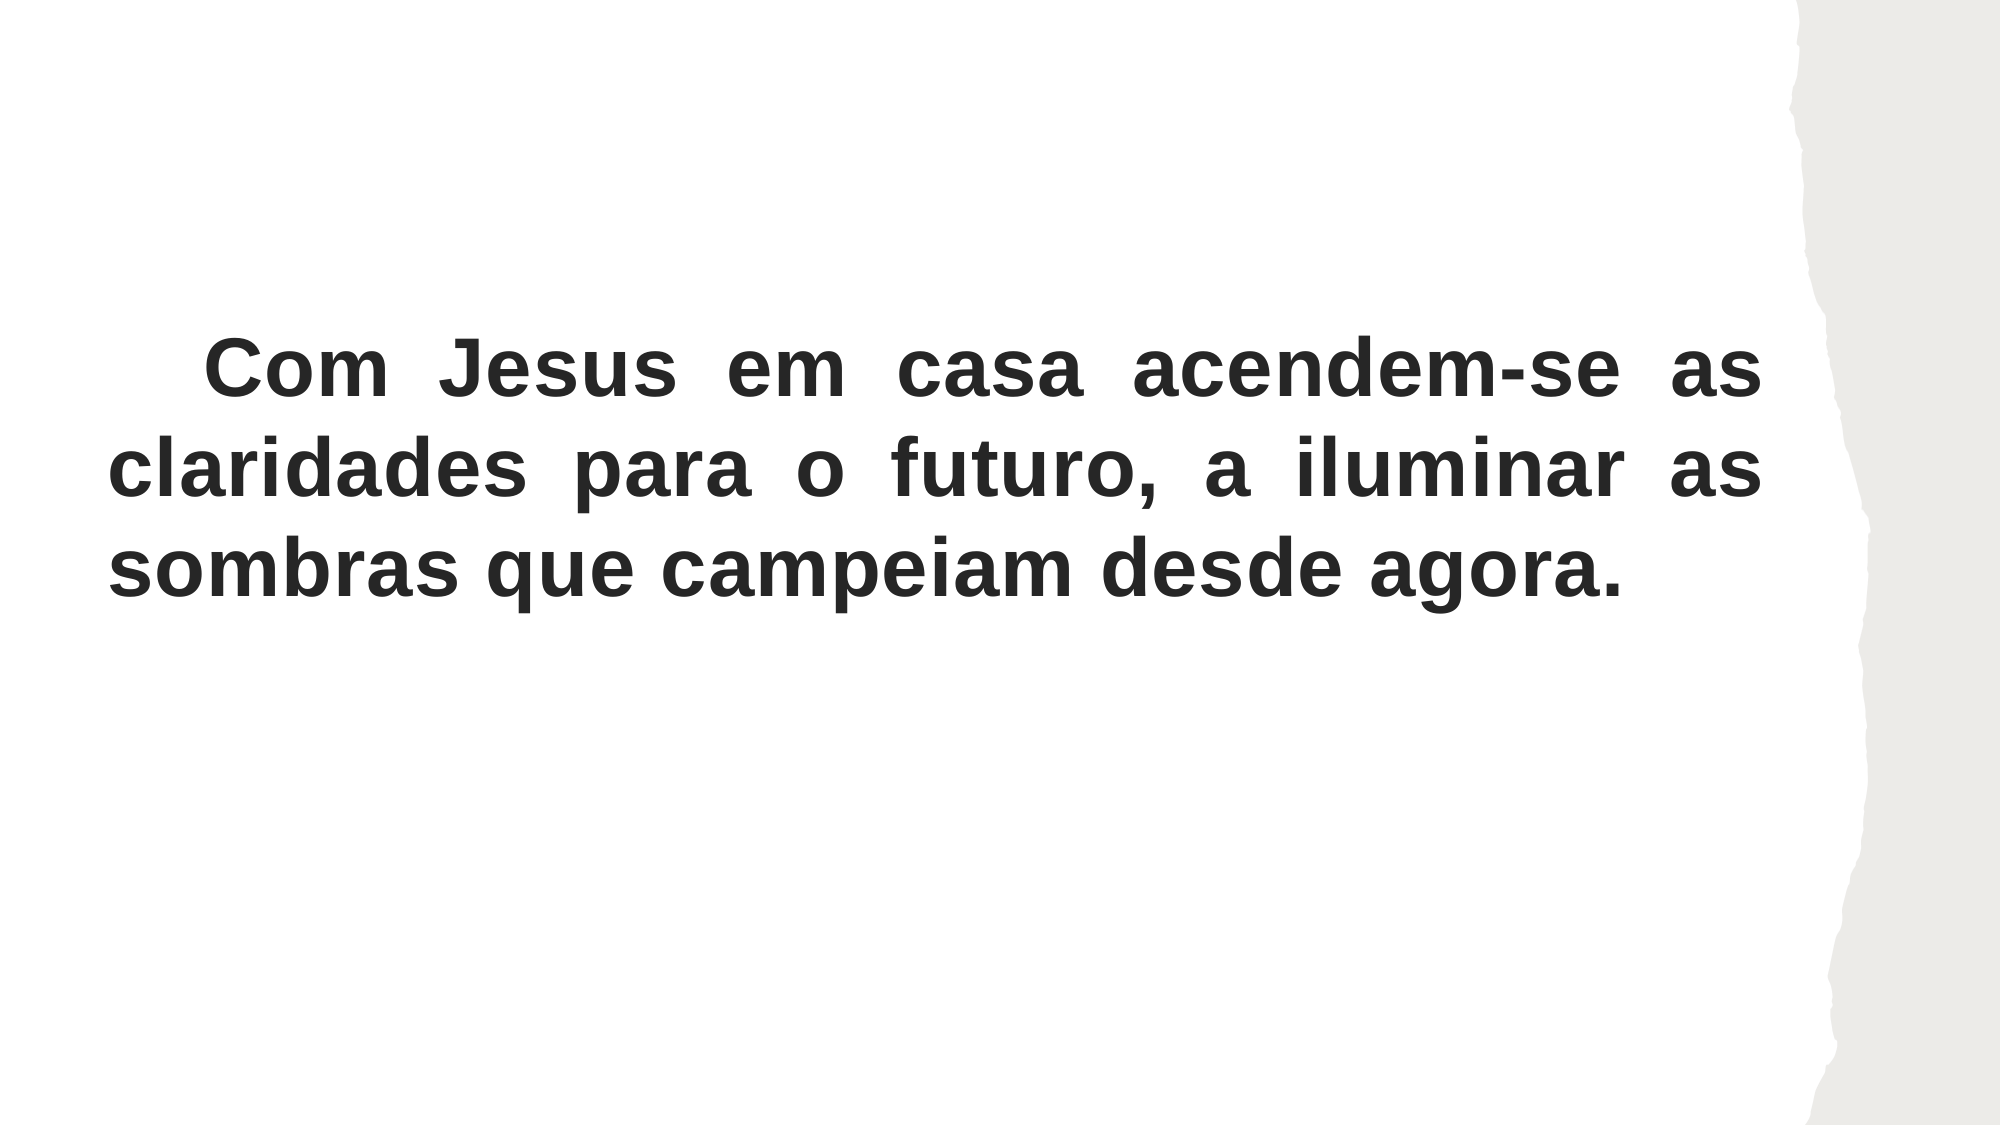

Com Jesus em casa acendem-se as claridades para o futuro, a iluminar as sombras que campeiam desde agora.